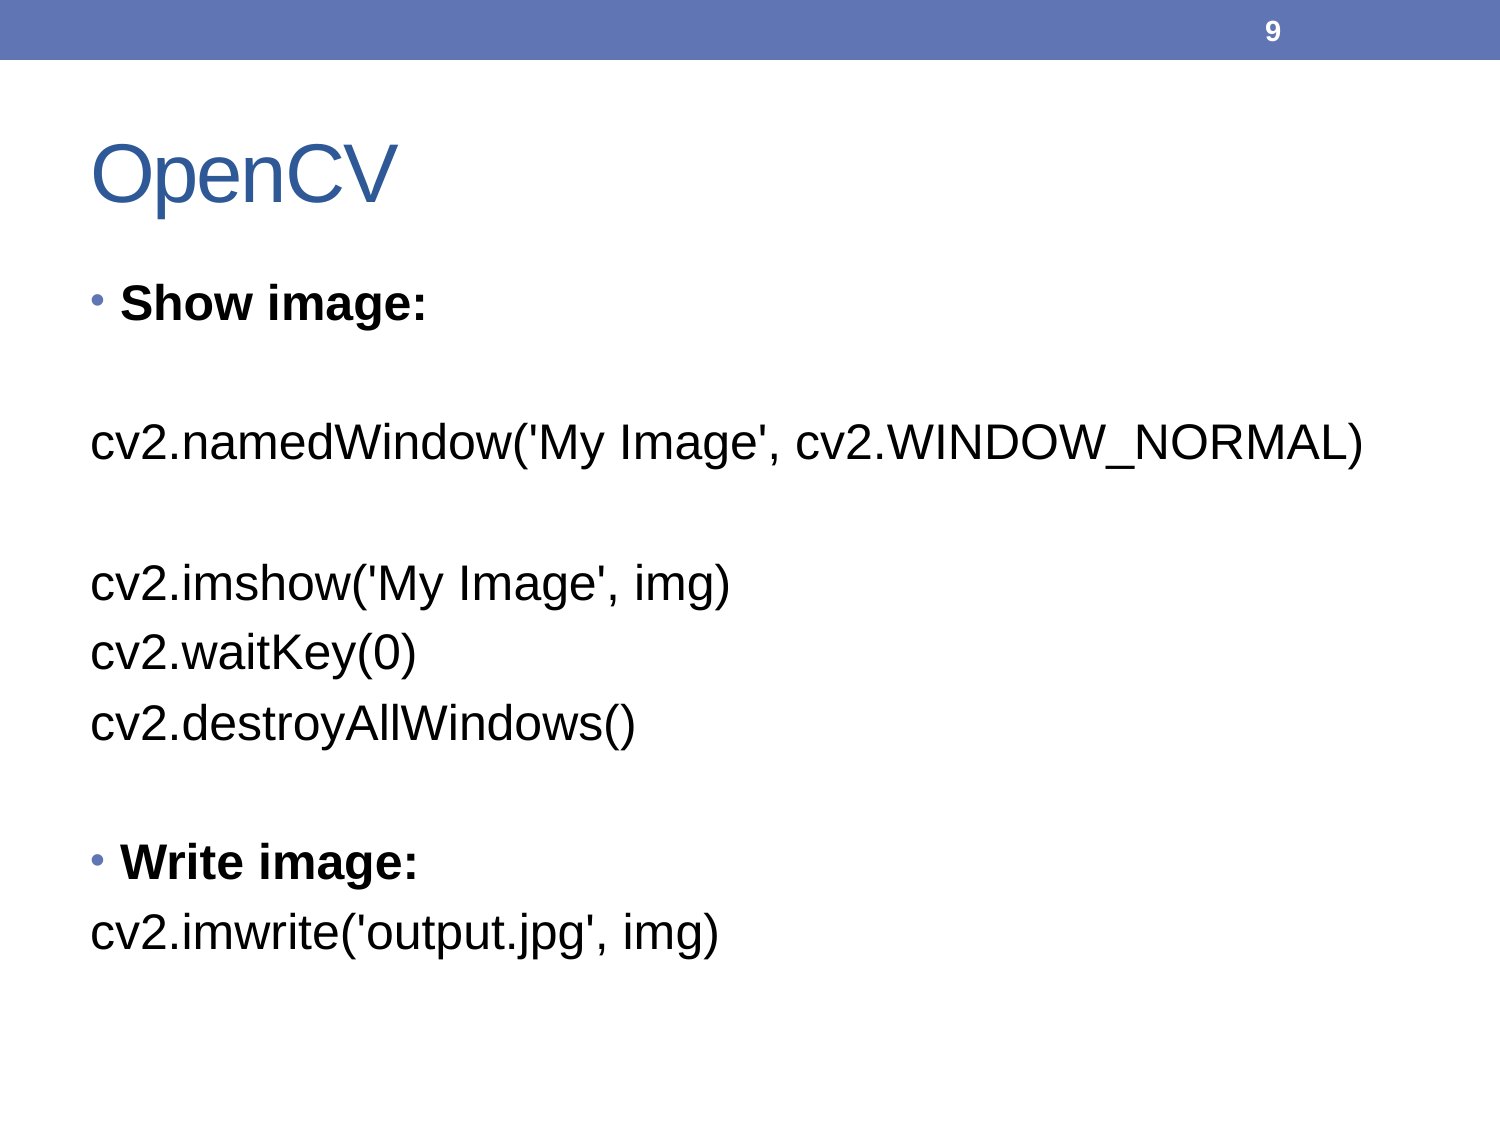

9
# OpenCV
Show image:

cv2.namedWindow('My Image', cv2.WINDOW_NORMAL)

cv2.imshow('My Image', img)
cv2.waitKey(0)
cv2.destroyAllWindows()

Write image:
cv2.imwrite('output.jpg', img)